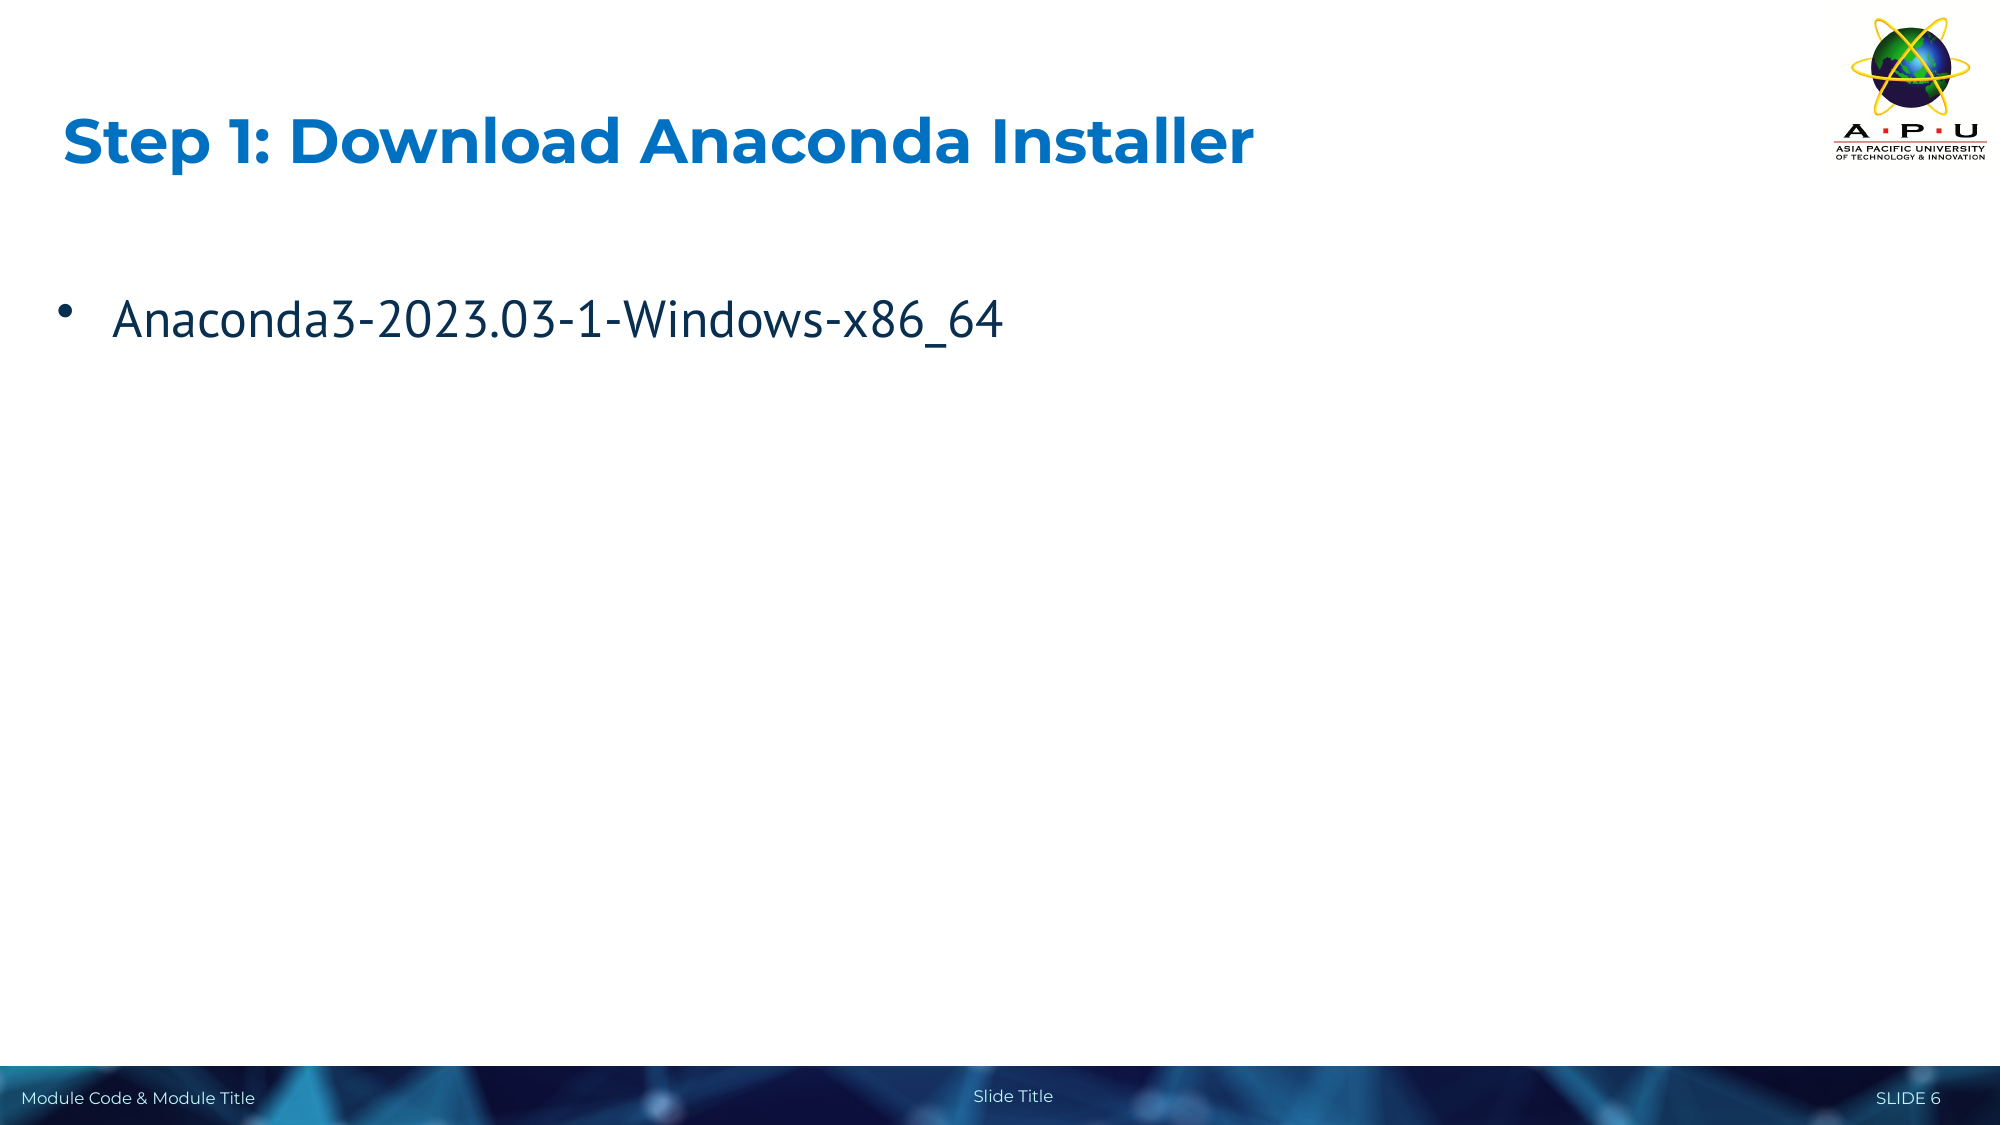

# Step 1: Download Anaconda Installer
Anaconda3-2023.03-1-Windows-x86_64